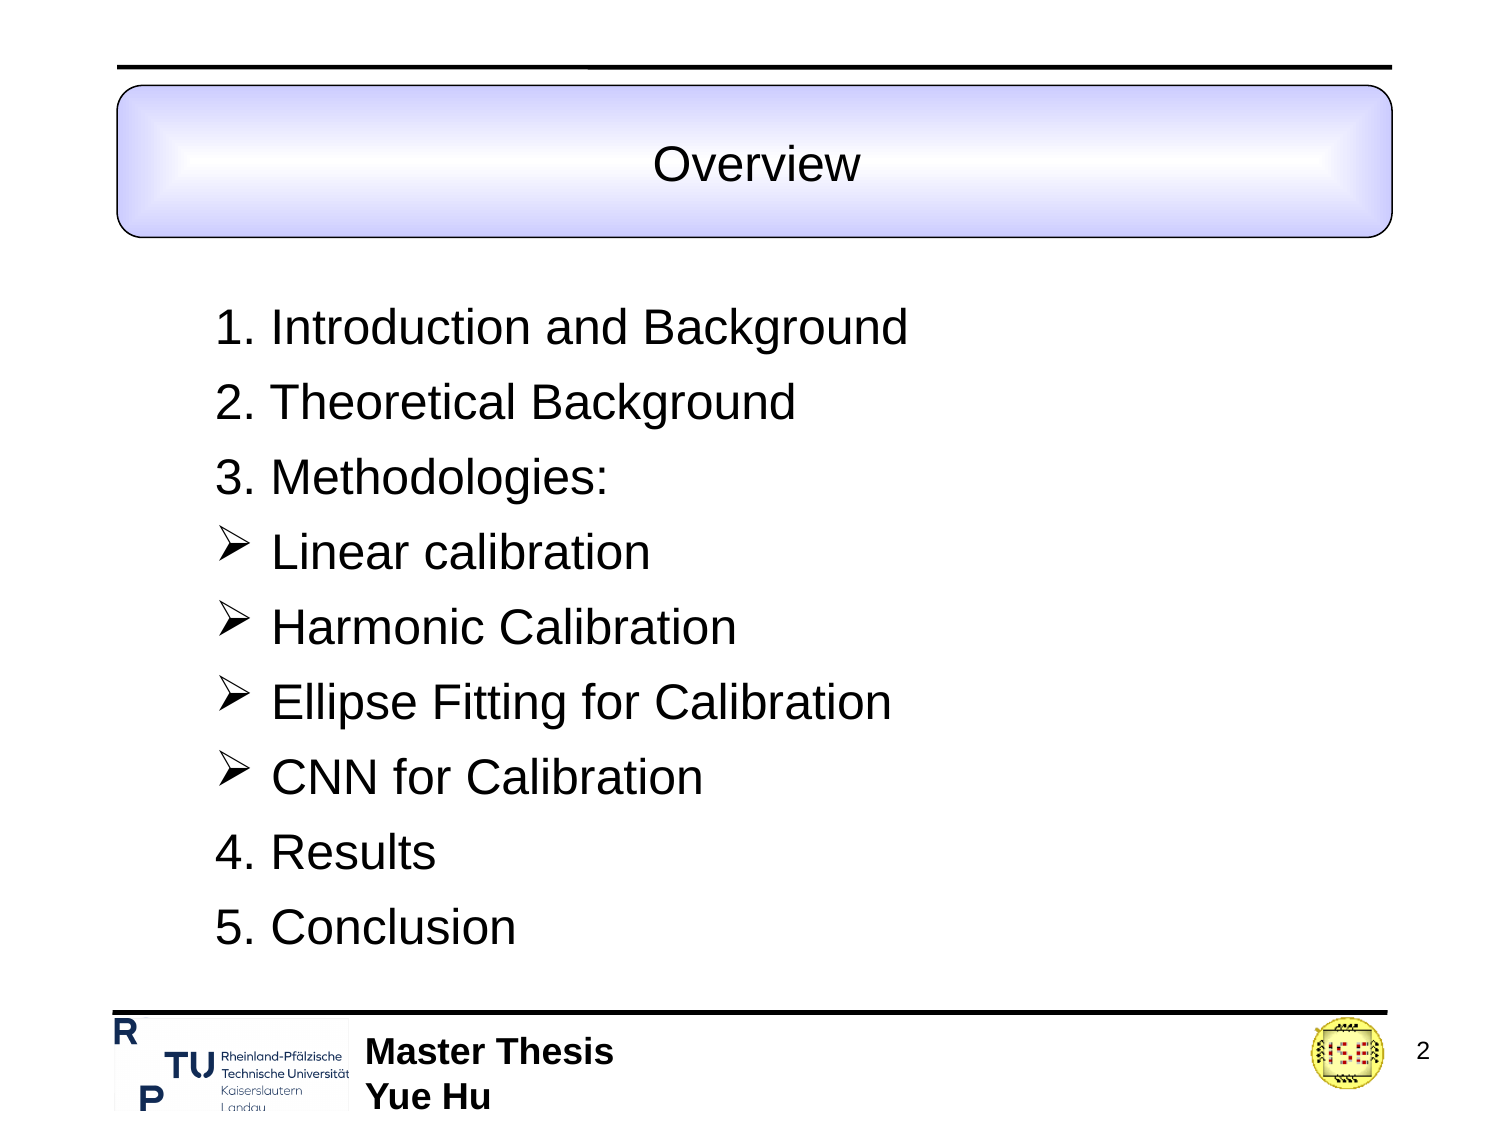

# Overview

1. Introduction and Background
2. Theoretical Background
3. Methodologies:
Linear calibration
Harmonic Calibration
Ellipse Fitting for Calibration
CNN for Calibration
4. Results
5. Conclusion